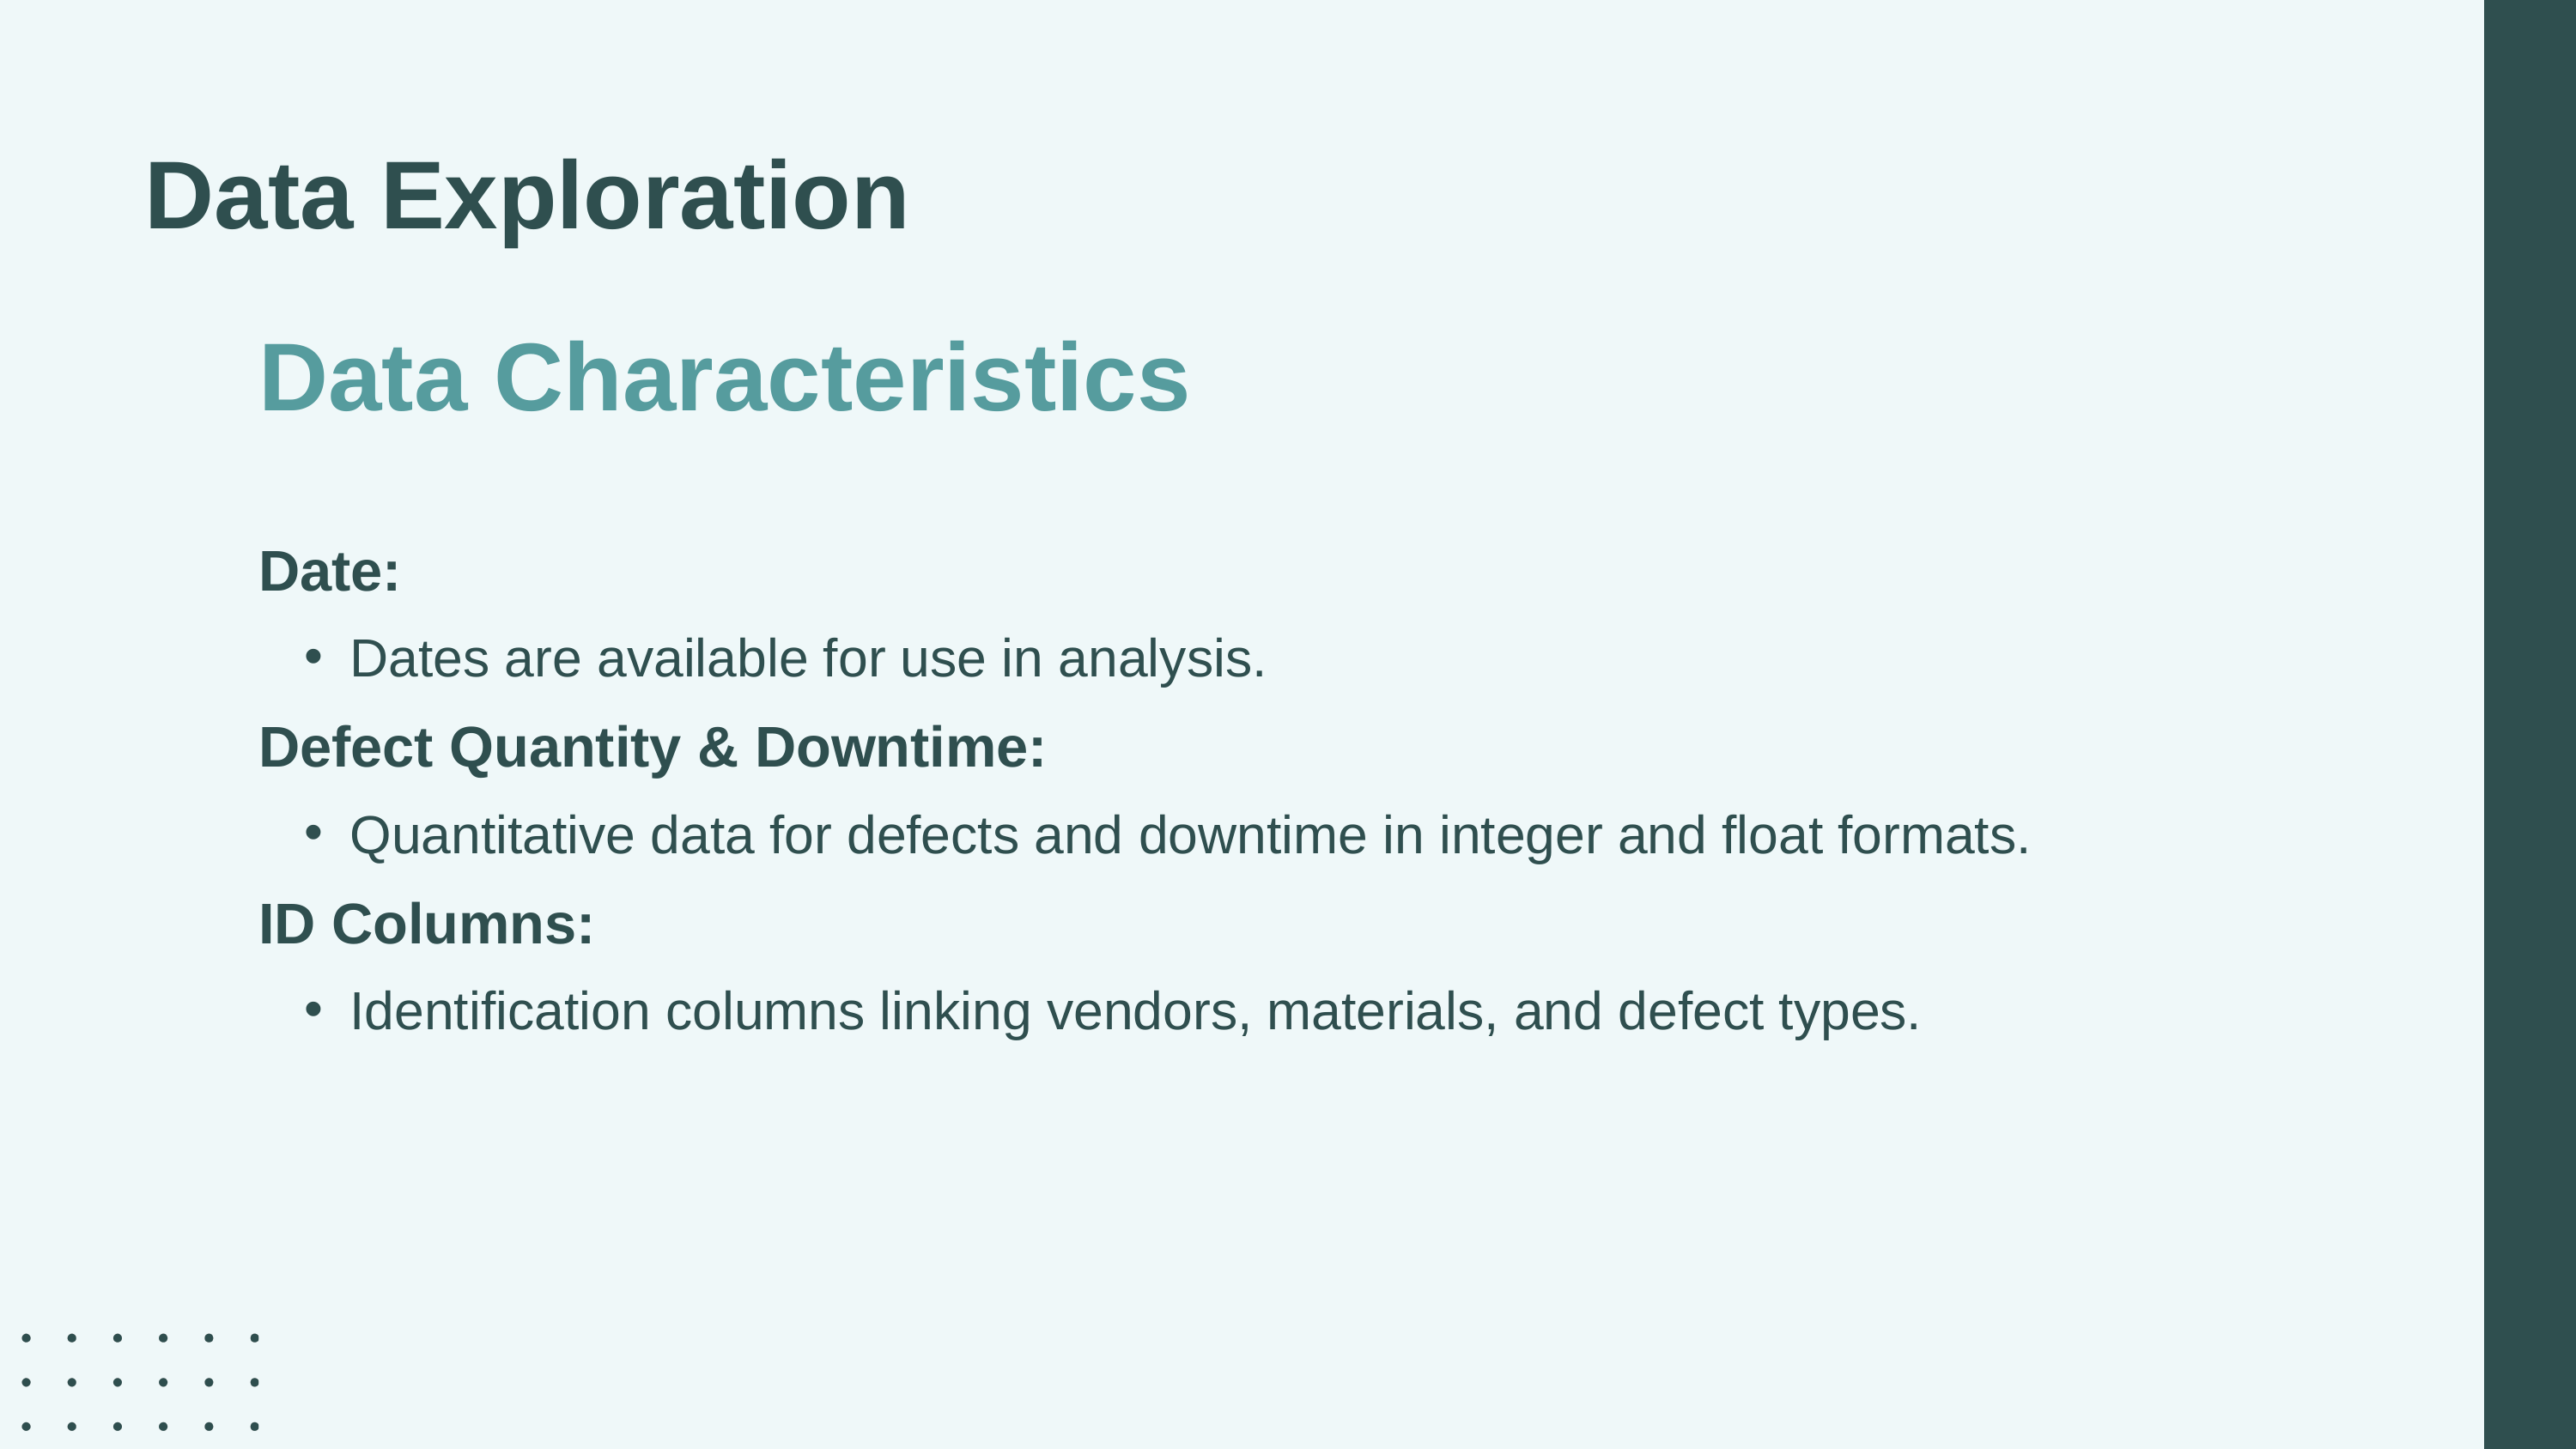

Data Exploration
Data Characteristics
Date:
Dates are available for use in analysis.
Defect Quantity & Downtime:
Quantitative data for defects and downtime in integer and float formats.
ID Columns:
Identification columns linking vendors, materials, and defect types.